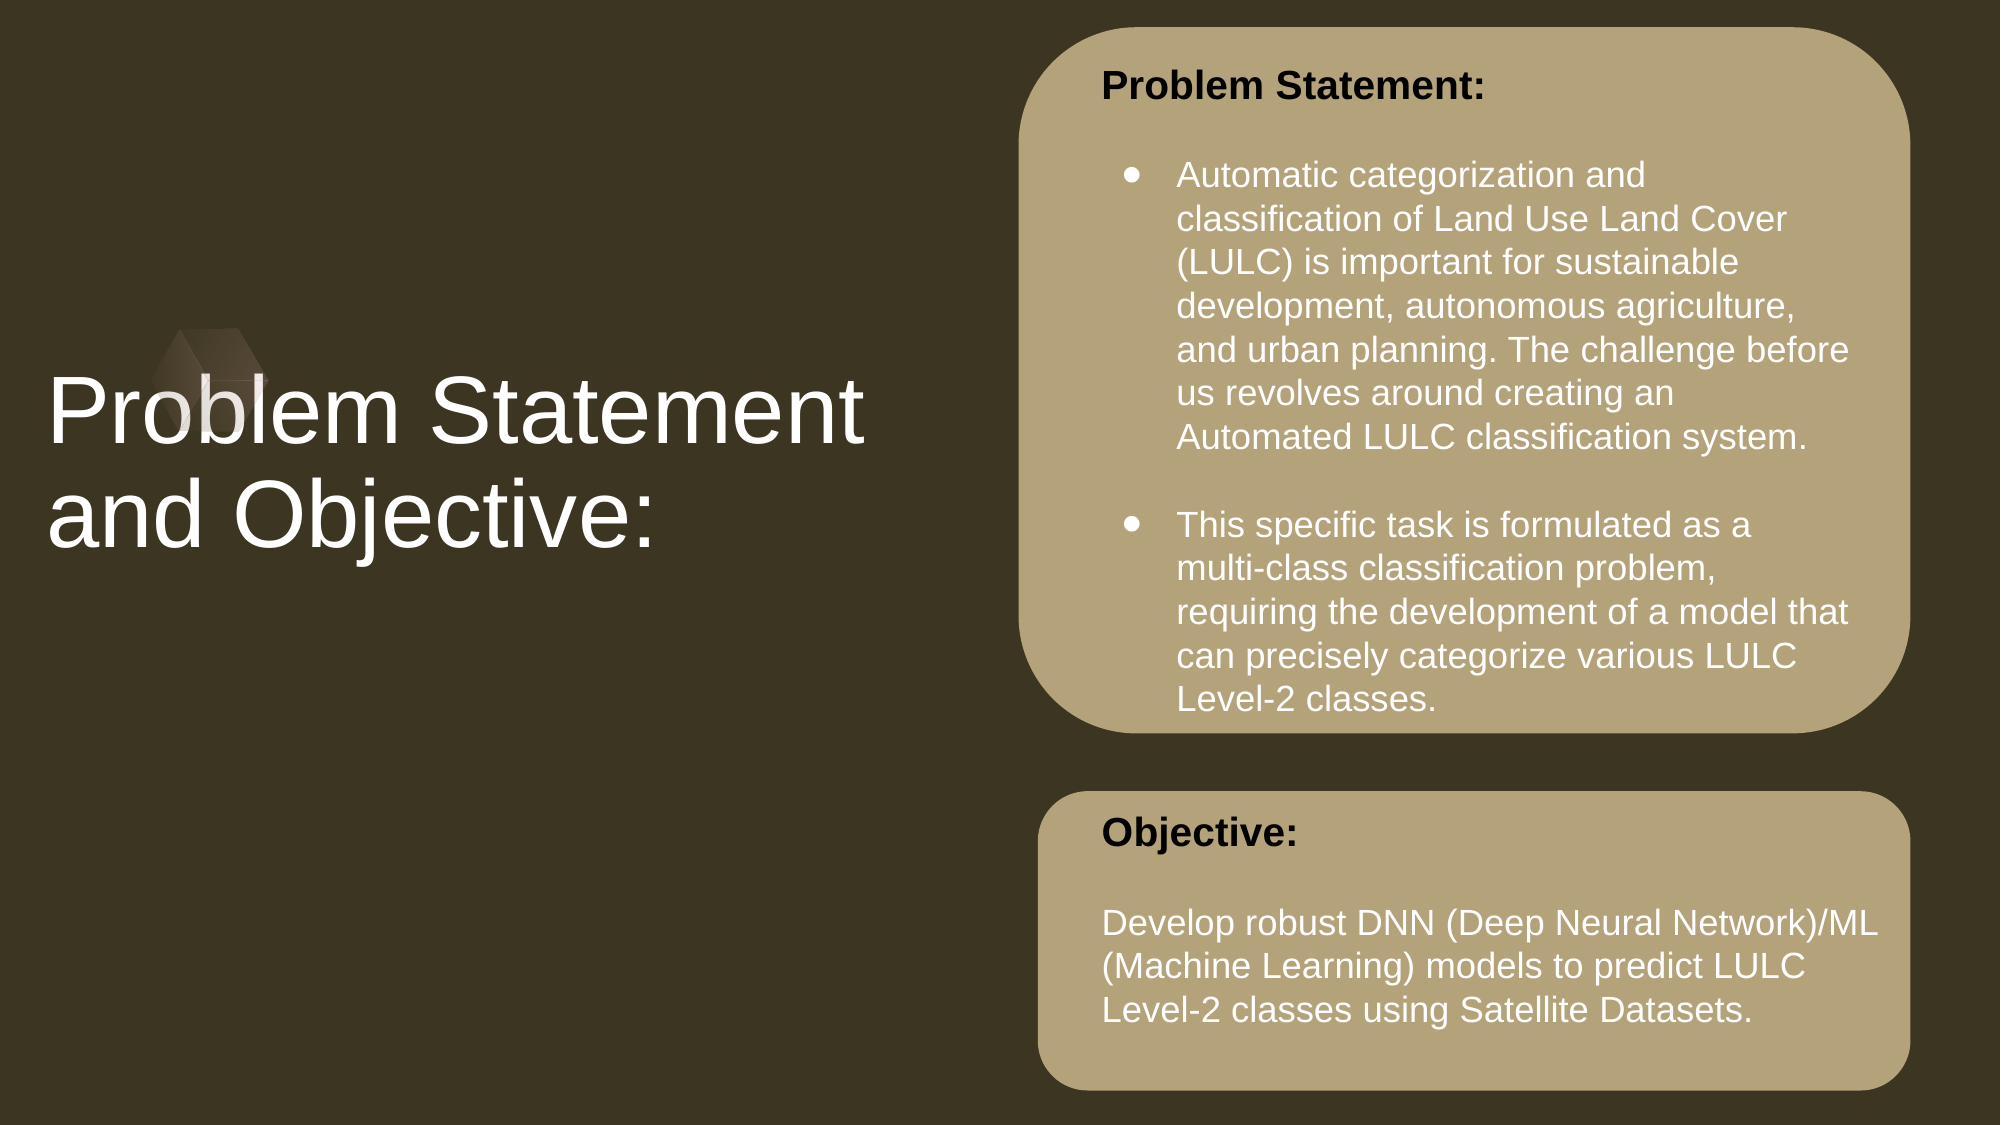

Problem Statement:

Automatic categorization and classification of Land Use Land Cover (LULC) is important for sustainable development, autonomous agriculture, and urban planning. The challenge before us revolves around creating an Automated LULC classification system.

This specific task is formulated as a multi‐class classification problem, requiring the development of a model that can precisely categorize various LULC Level‐2 classes.

# Problem Statement and Objective:

Objective:

Develop robust DNN (Deep Neural Network)/ML (Machine Learning) models to predict LULC Level‐2 classes using Satellite Datasets.